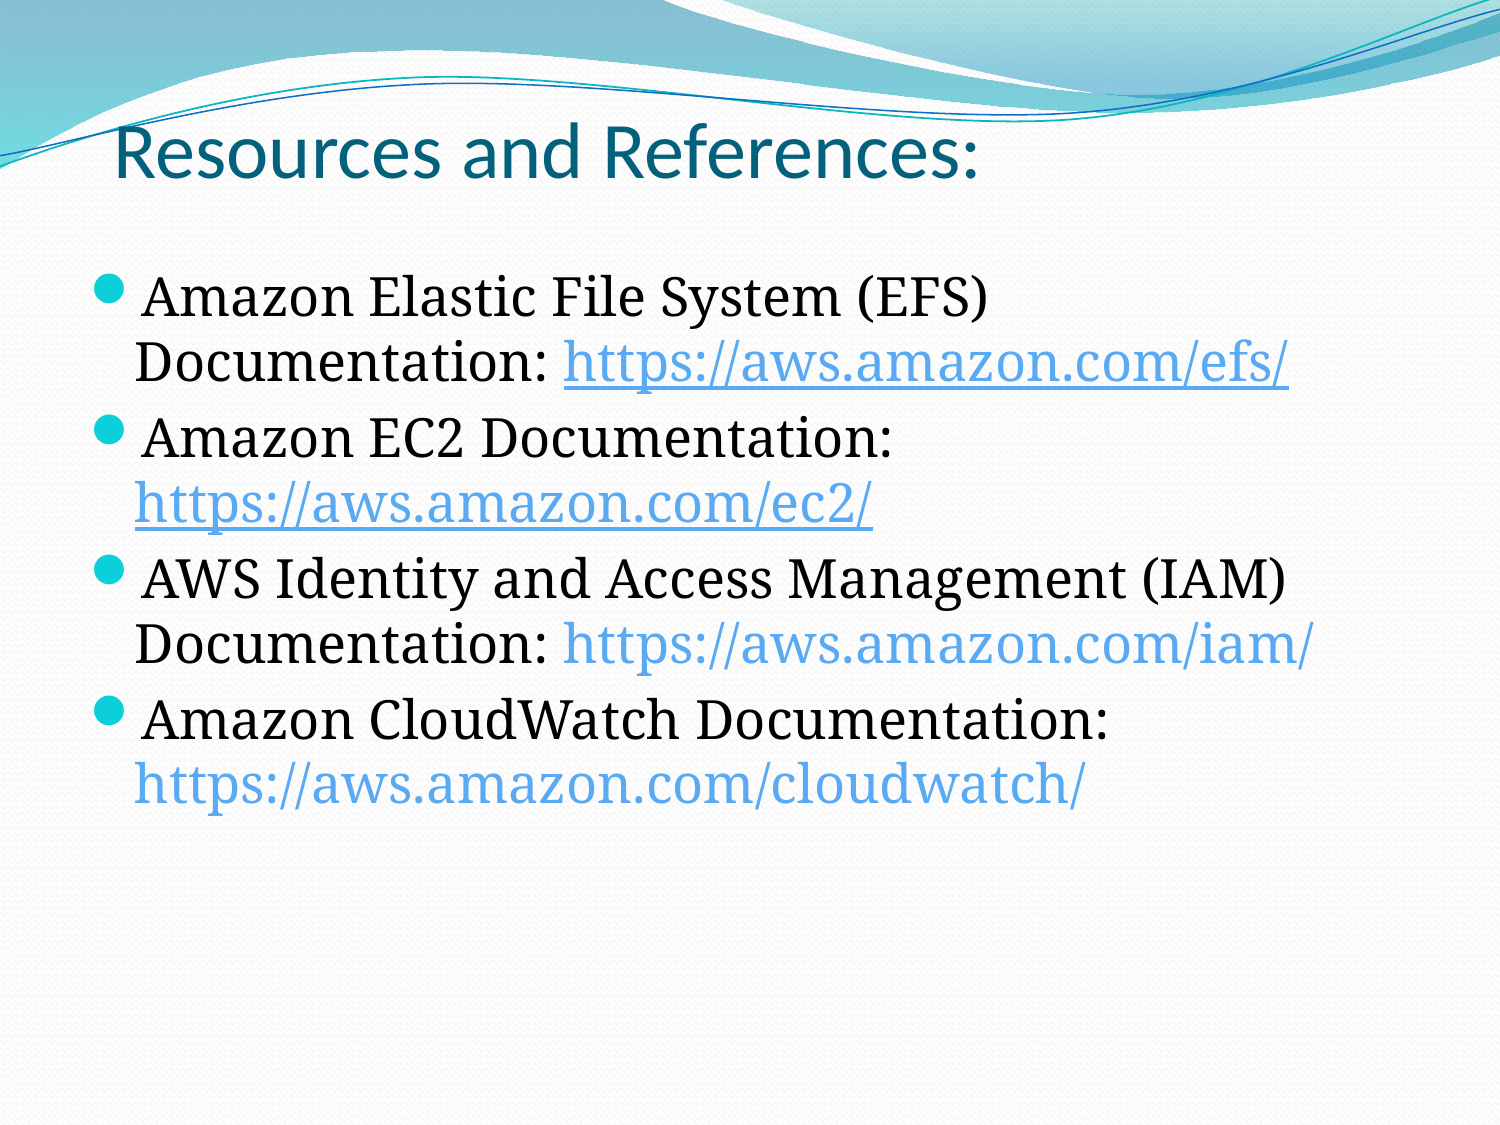

# Resources and References:
Amazon Elastic File System (EFS) Documentation: https://aws.amazon.com/efs/
Amazon EC2 Documentation: https://aws.amazon.com/ec2/
AWS Identity and Access Management (IAM) Documentation: https://aws.amazon.com/iam/
Amazon CloudWatch Documentation: https://aws.amazon.com/cloudwatch/